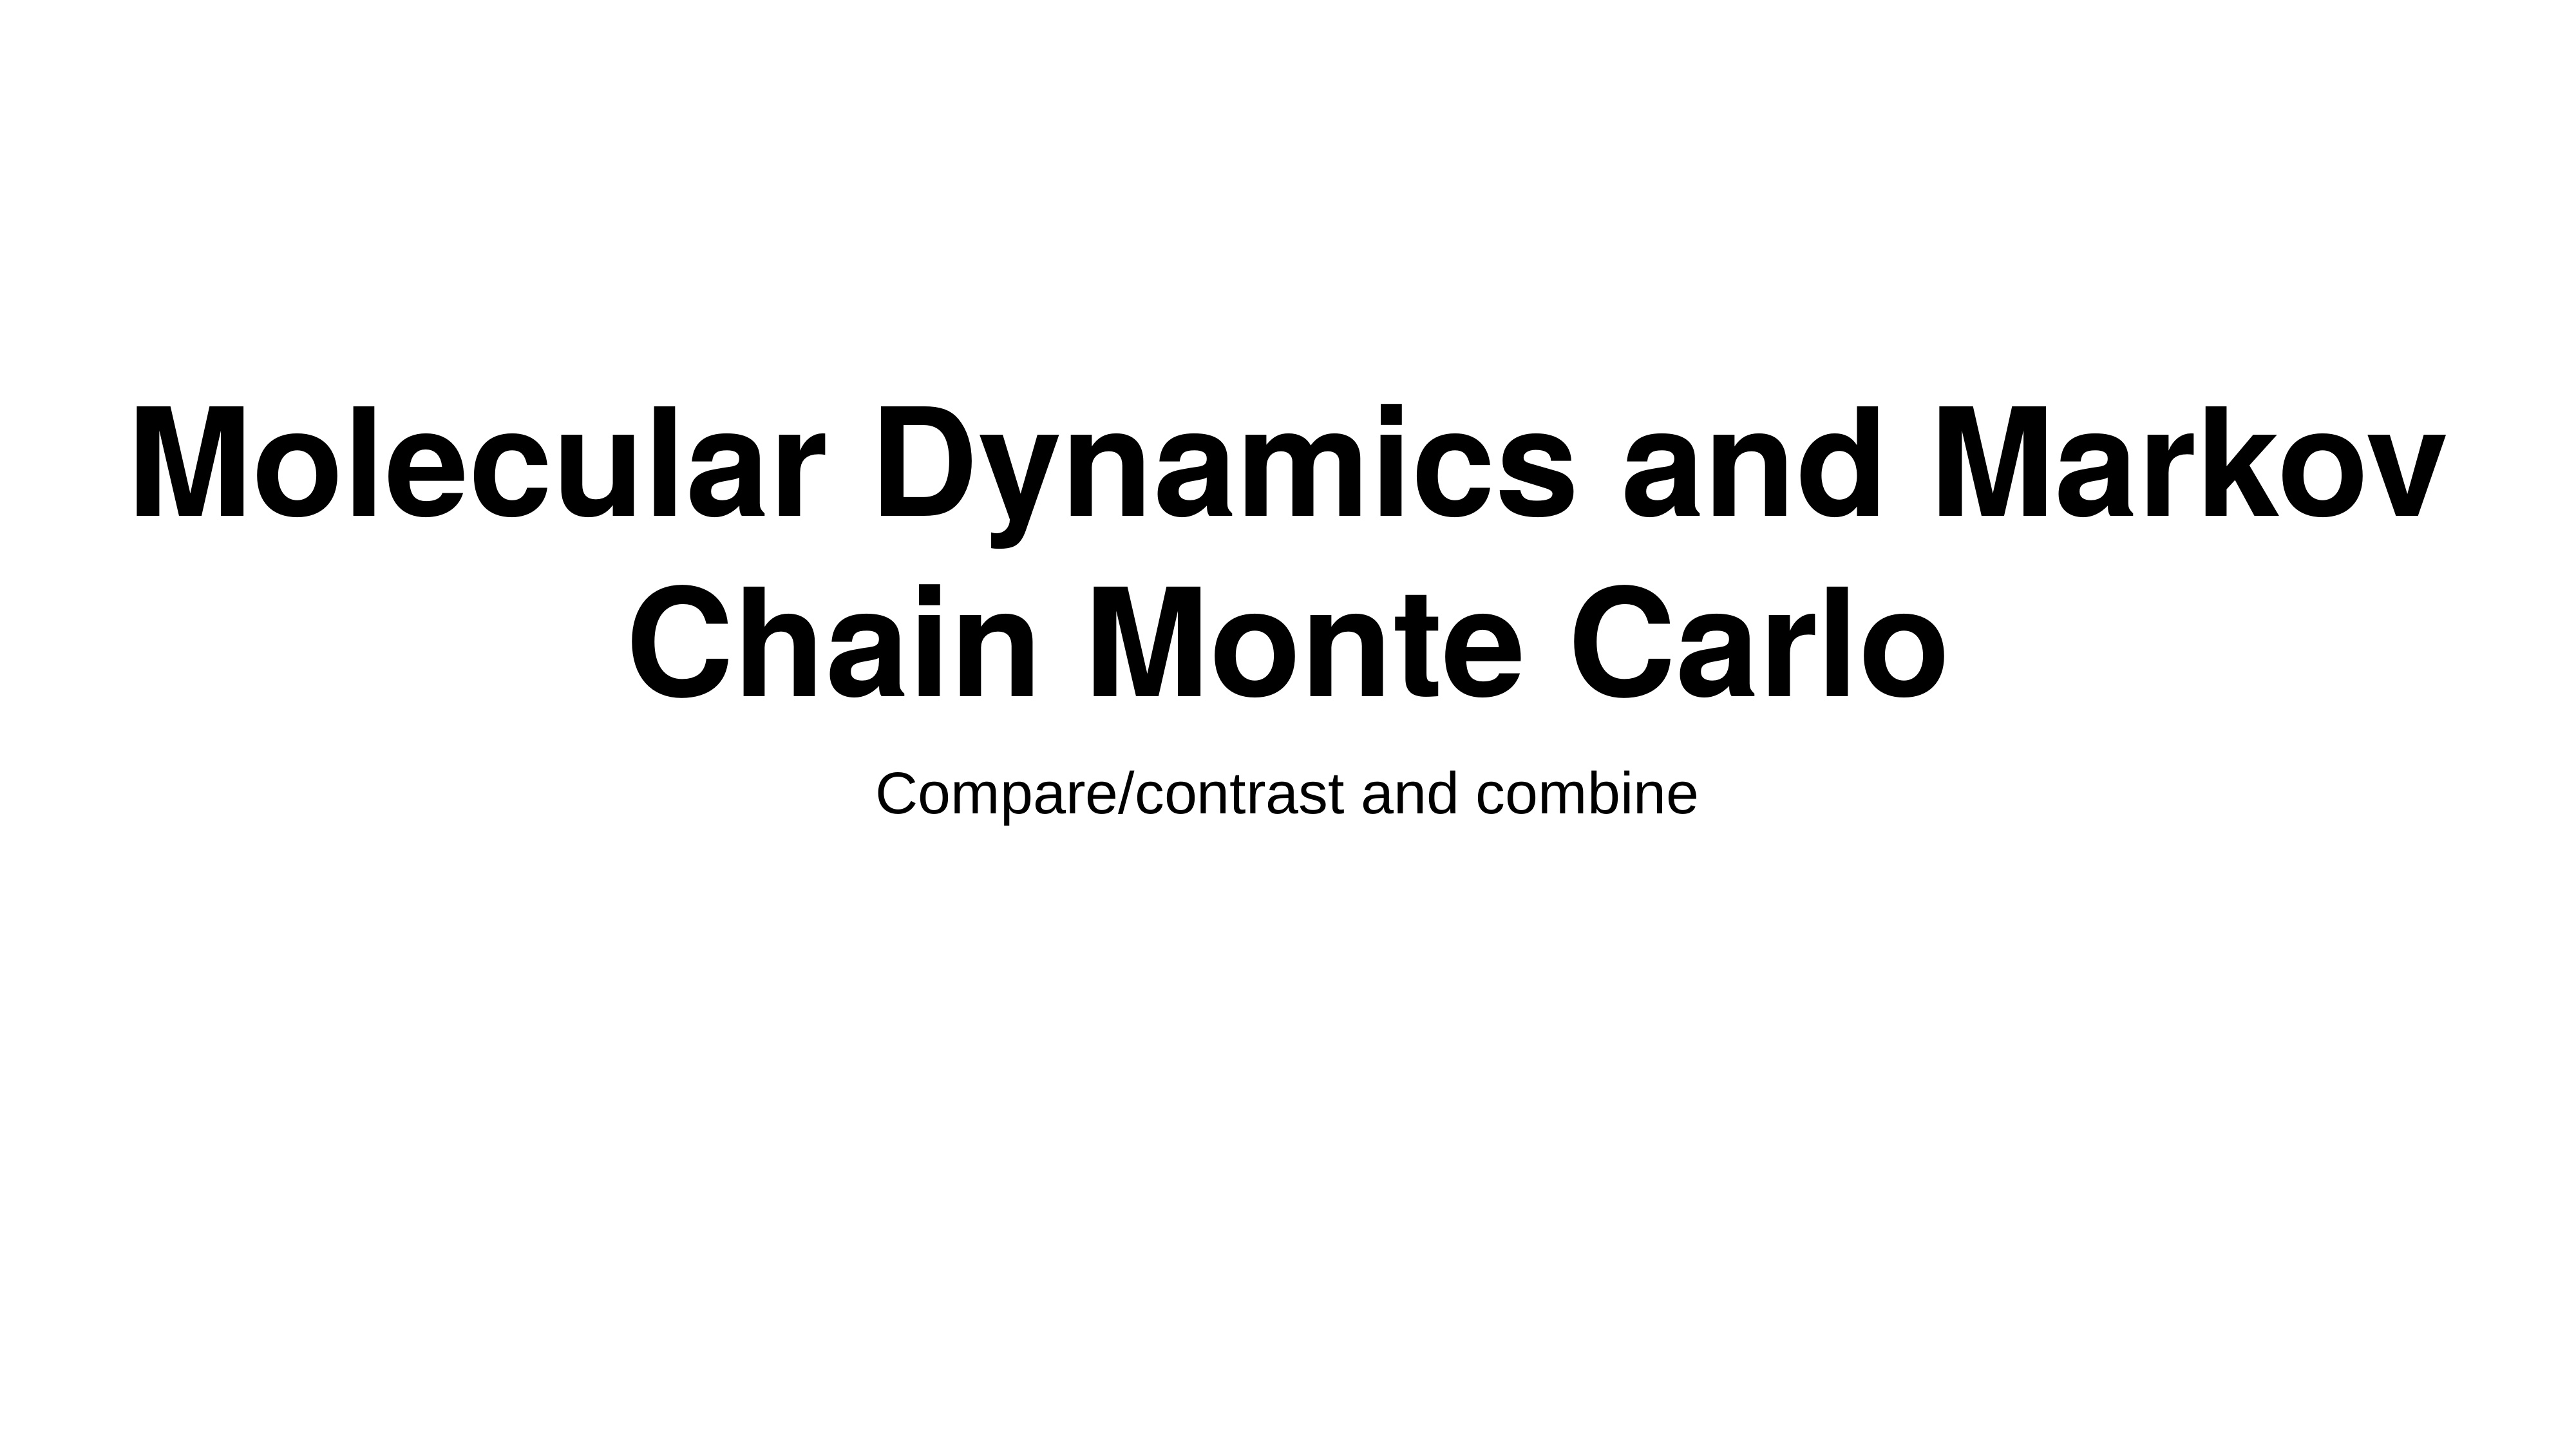

# Molecular Dynamics and Markov Chain Monte Carlo
Compare/contrast and combine